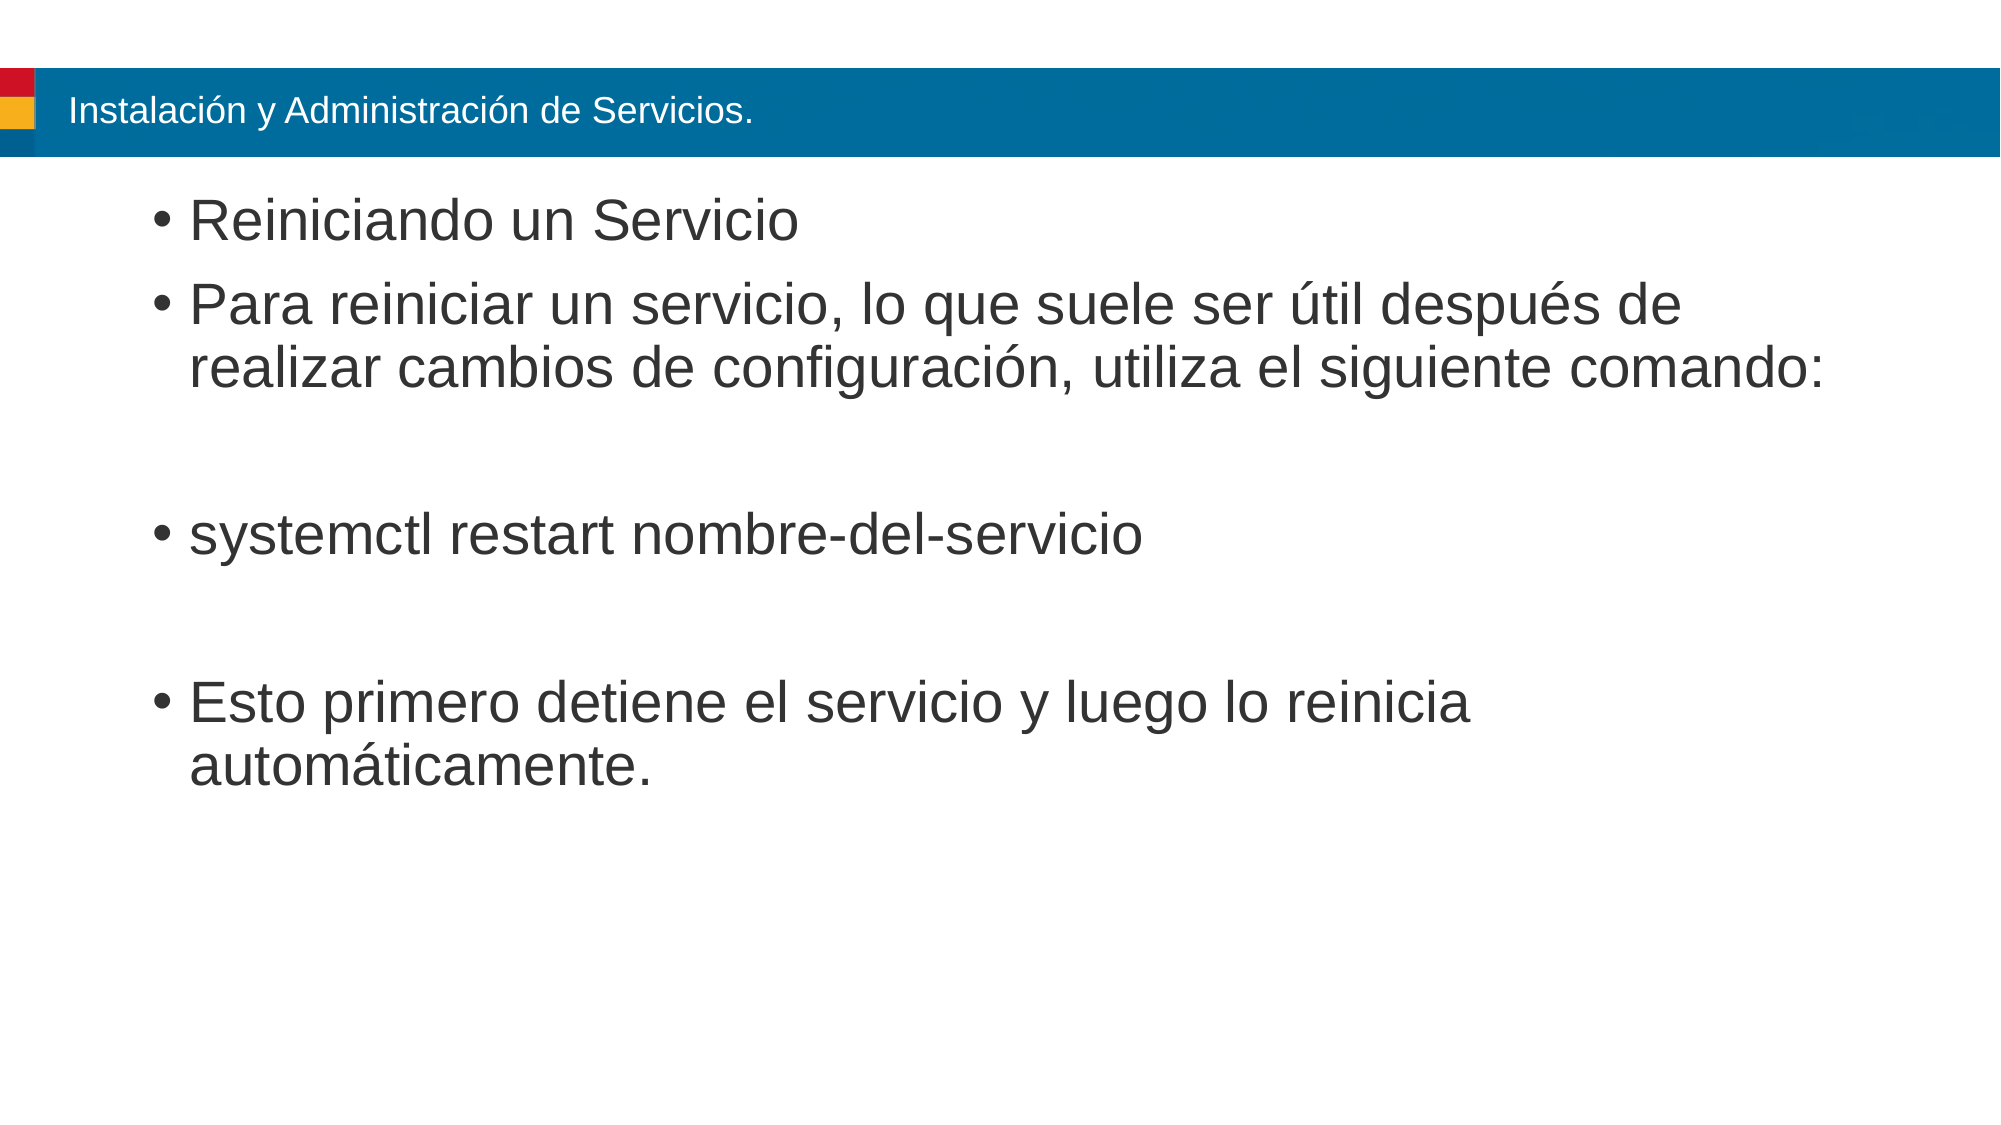

# Instalación y Administración de Servicios.
Reiniciando un Servicio
Para reiniciar un servicio, lo que suele ser útil después de realizar cambios de configuración, utiliza el siguiente comando:

systemctl restart nombre-del-servicio

Esto primero detiene el servicio y luego lo reinicia automáticamente.